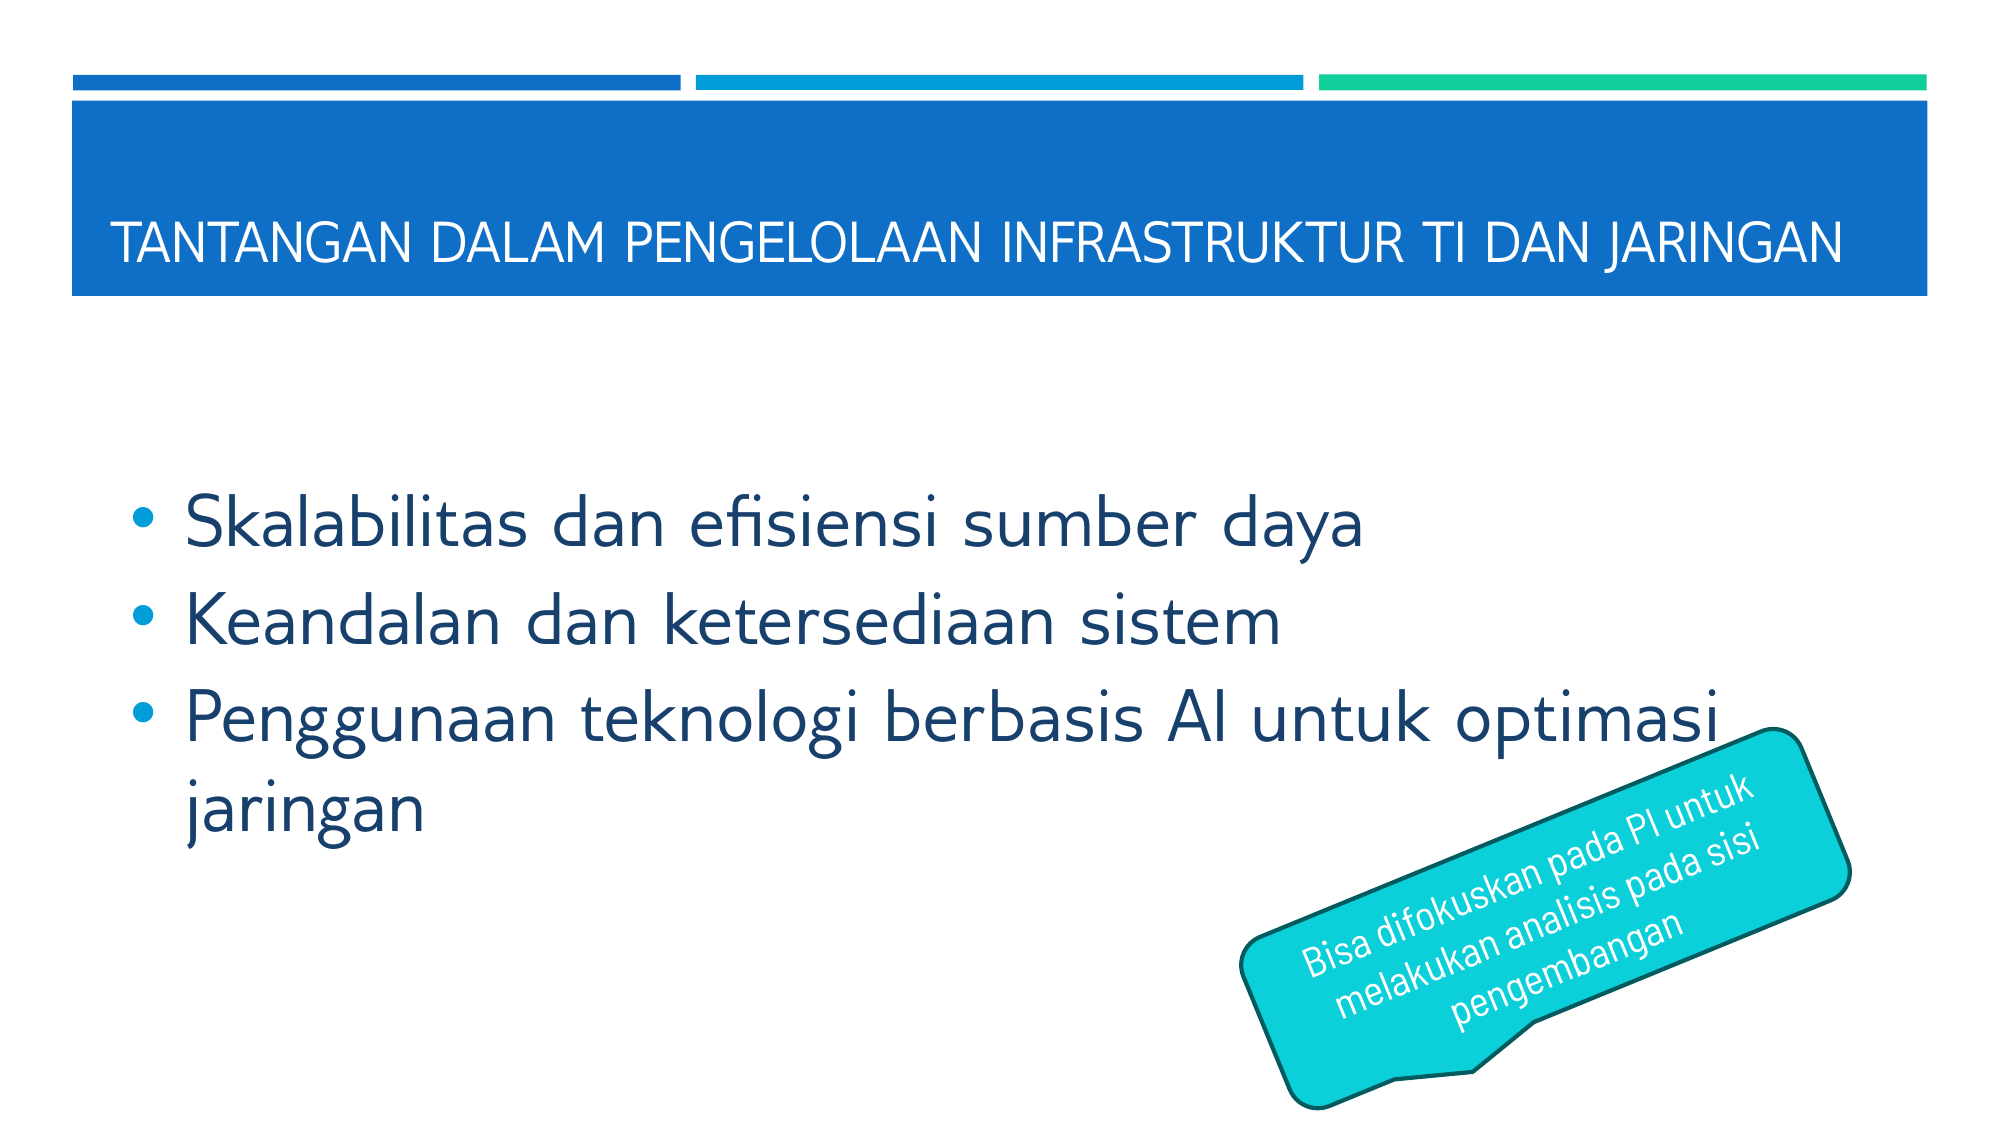

# TANTANGAN DALAM PENGELOLAAN INFRASTRUKTUR TI DAN JARINGAN
Skalabilitas dan efisiensi sumber daya
Keandalan dan ketersediaan sistem
Penggunaan teknologi berbasis AI untuk optimasi jaringan
Bisa difokuskan pada PI untuk melakukan analisis pada sisi pengembangan